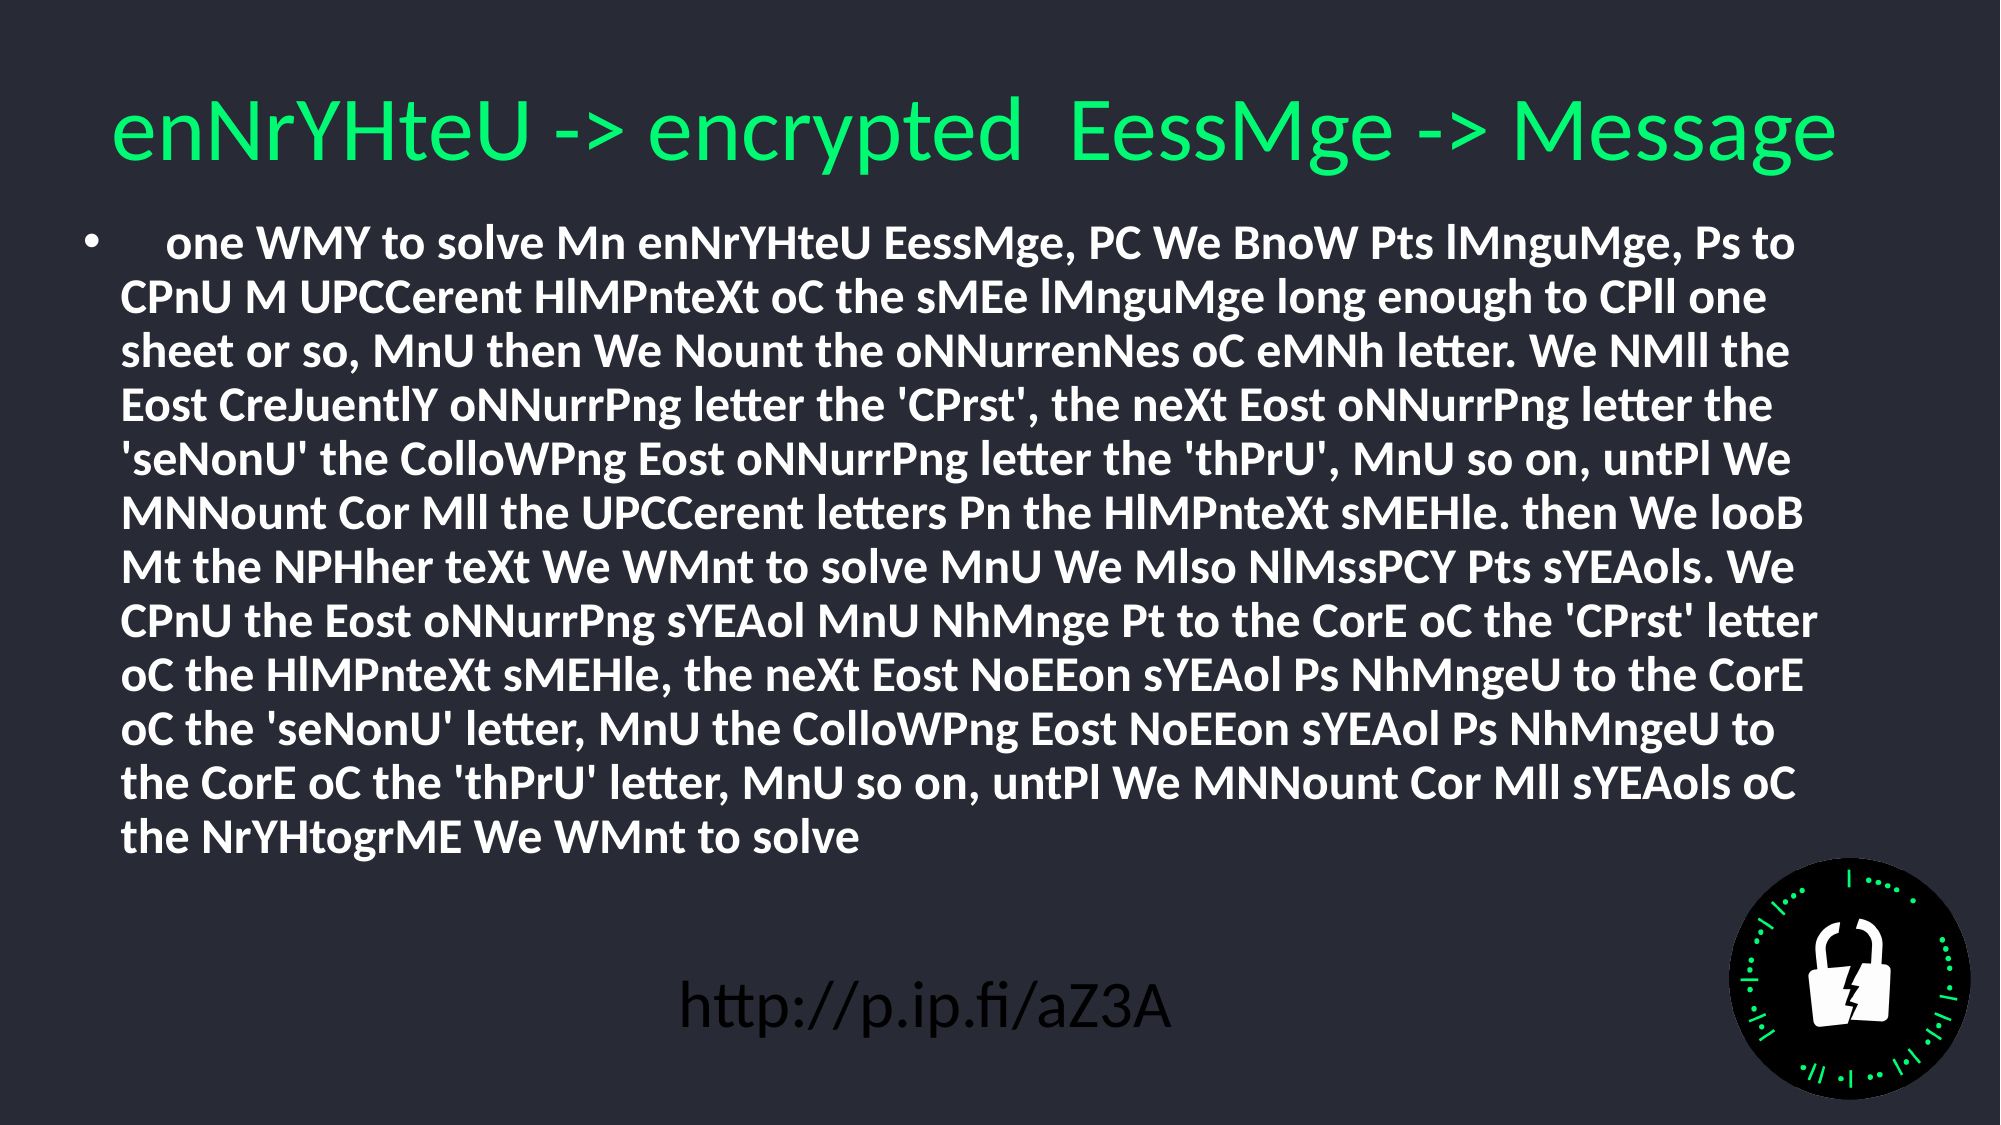

# enNrYHteU -> encrypted  EessMge -> Message
    one WMY to solve Mn enNrYHteU EessMge, PC We BnoW Pts lMnguMge, Ps to CPnU M UPCCerent HlMPnteXt oC the sMEe lMnguMge long enough to CPll one sheet or so, MnU then We Nount the oNNurrenNes oC eMNh letter. We NMll the Eost CreJuentlY oNNurrPng letter the 'CPrst', the neXt Eost oNNurrPng letter the 'seNonU' the ColloWPng Eost oNNurrPng letter the 'thPrU', MnU so on, untPl We MNNount Cor Mll the UPCCerent letters Pn the HlMPnteXt sMEHle. then We looB Mt the NPHher teXt We WMnt to solve MnU We Mlso NlMssPCY Pts sYEAols. We CPnU the Eost oNNurrPng sYEAol MnU NhMnge Pt to the CorE oC the 'CPrst' letter oC the HlMPnteXt sMEHle, the neXt Eost NoEEon sYEAol Ps NhMngeU to the CorE oC the 'seNonU' letter, MnU the ColloWPng Eost NoEEon sYEAol Ps NhMngeU to the CorE oC the 'thPrU' letter, MnU so on, untPl We MNNount Cor Mll sYEAols oC the NrYHtogrME We WMnt to solve
   http://p.ip.fi/aZ3A